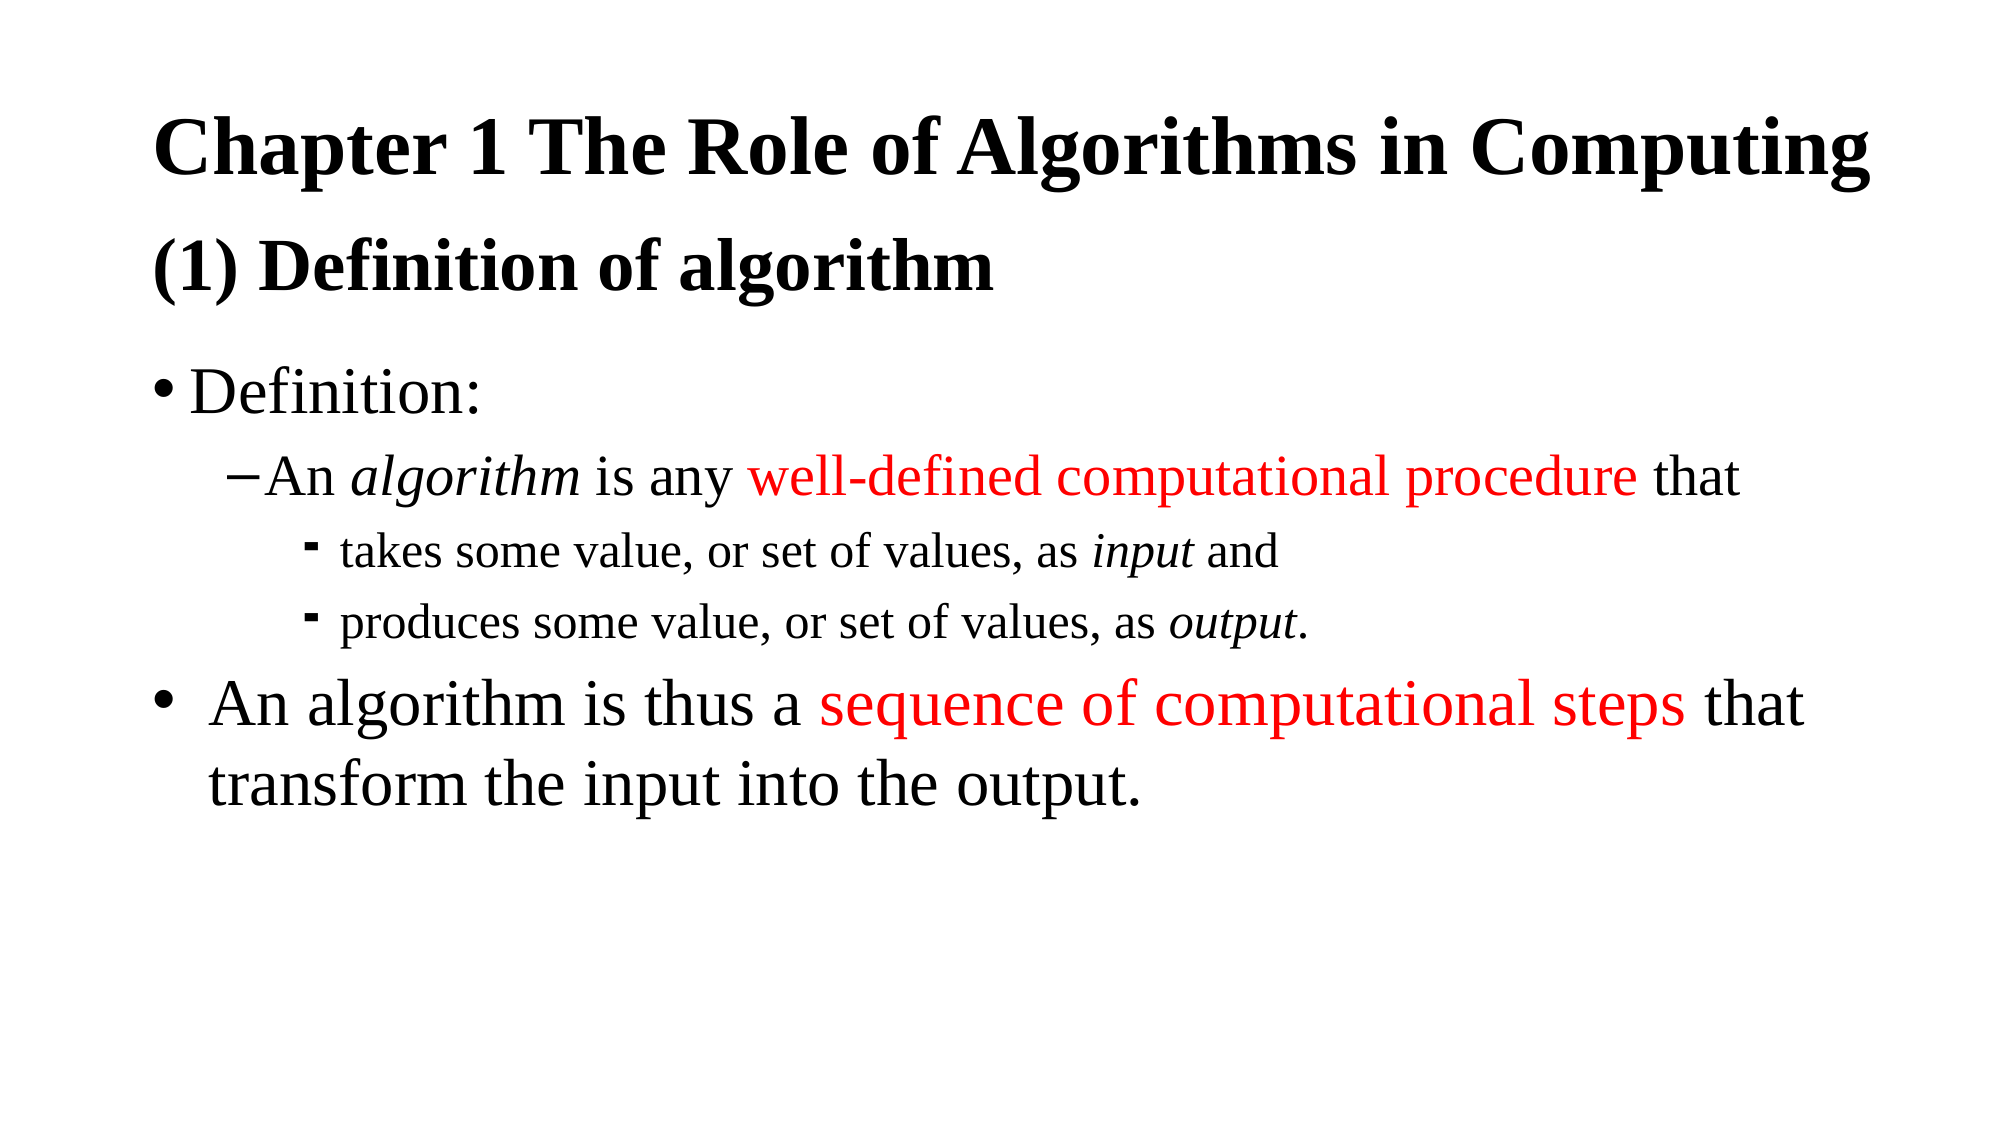

# Chapter 1 The Role of Algorithms in Computing
(1) Definition of algorithm
Definition:
An algorithm is any well-defined computational procedure that
takes some value, or set of values, as input and
produces some value, or set of values, as output.
An algorithm is thus a sequence of computational steps that transform the input into the output.